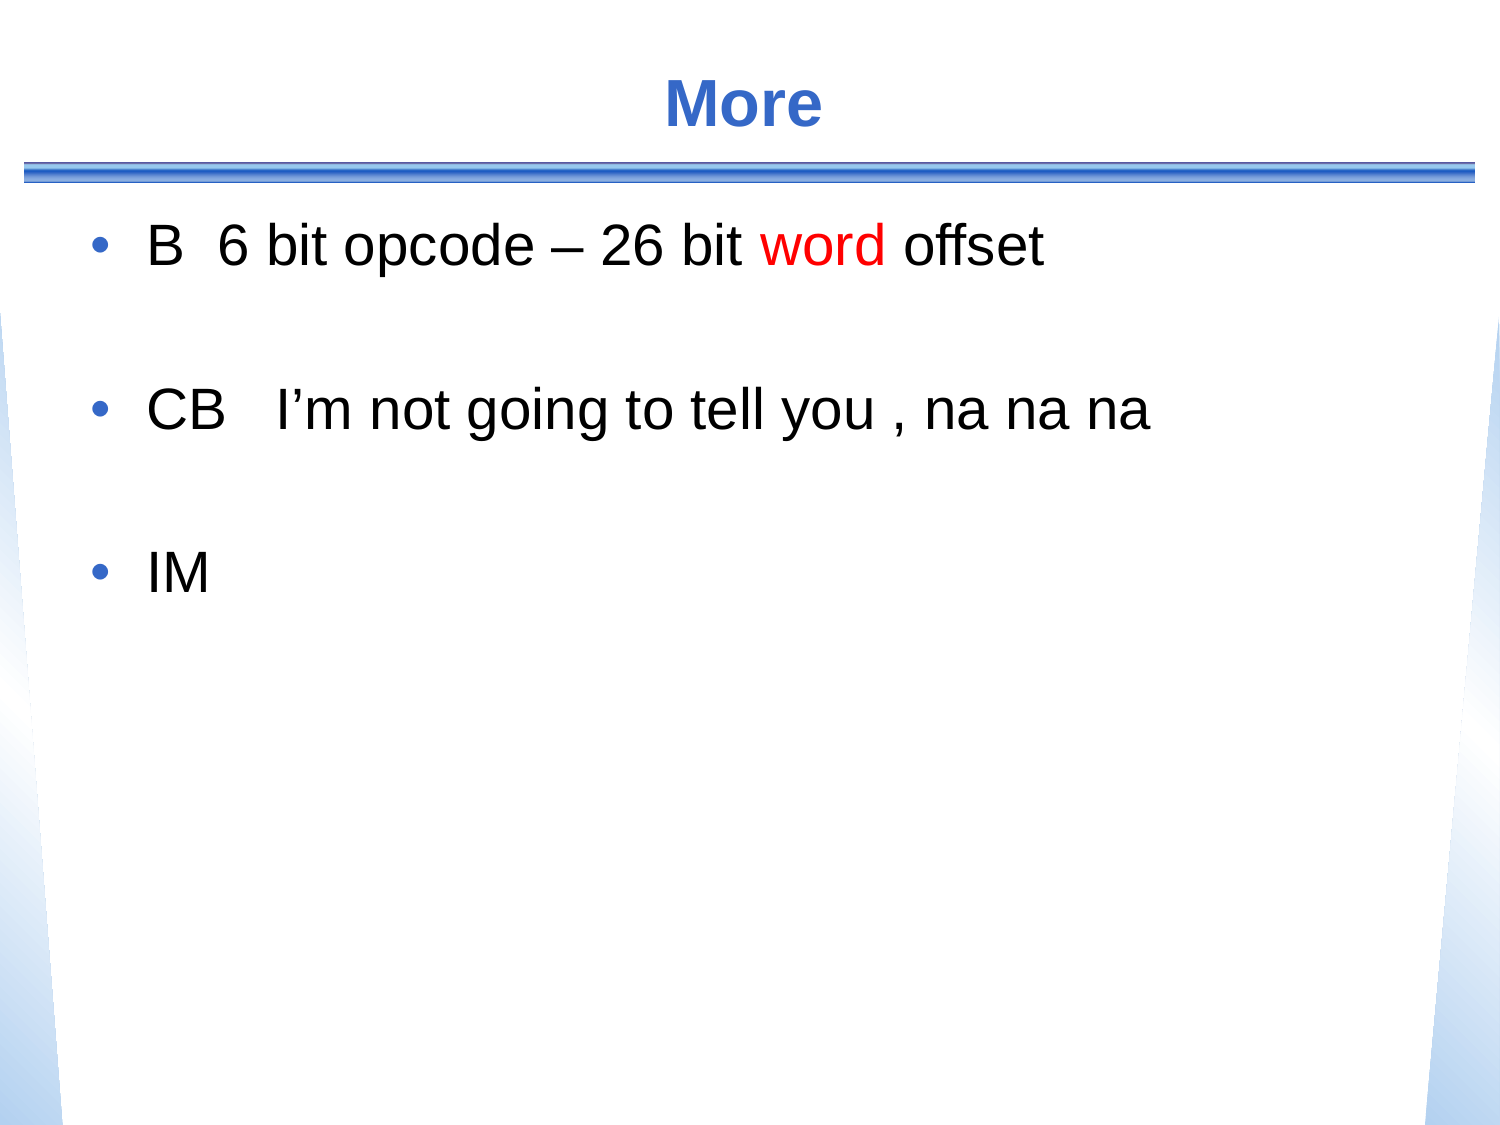

# More
B  6 bit opcode – 26 bit word offset

CB   I’m not going to tell you , na na na

IM